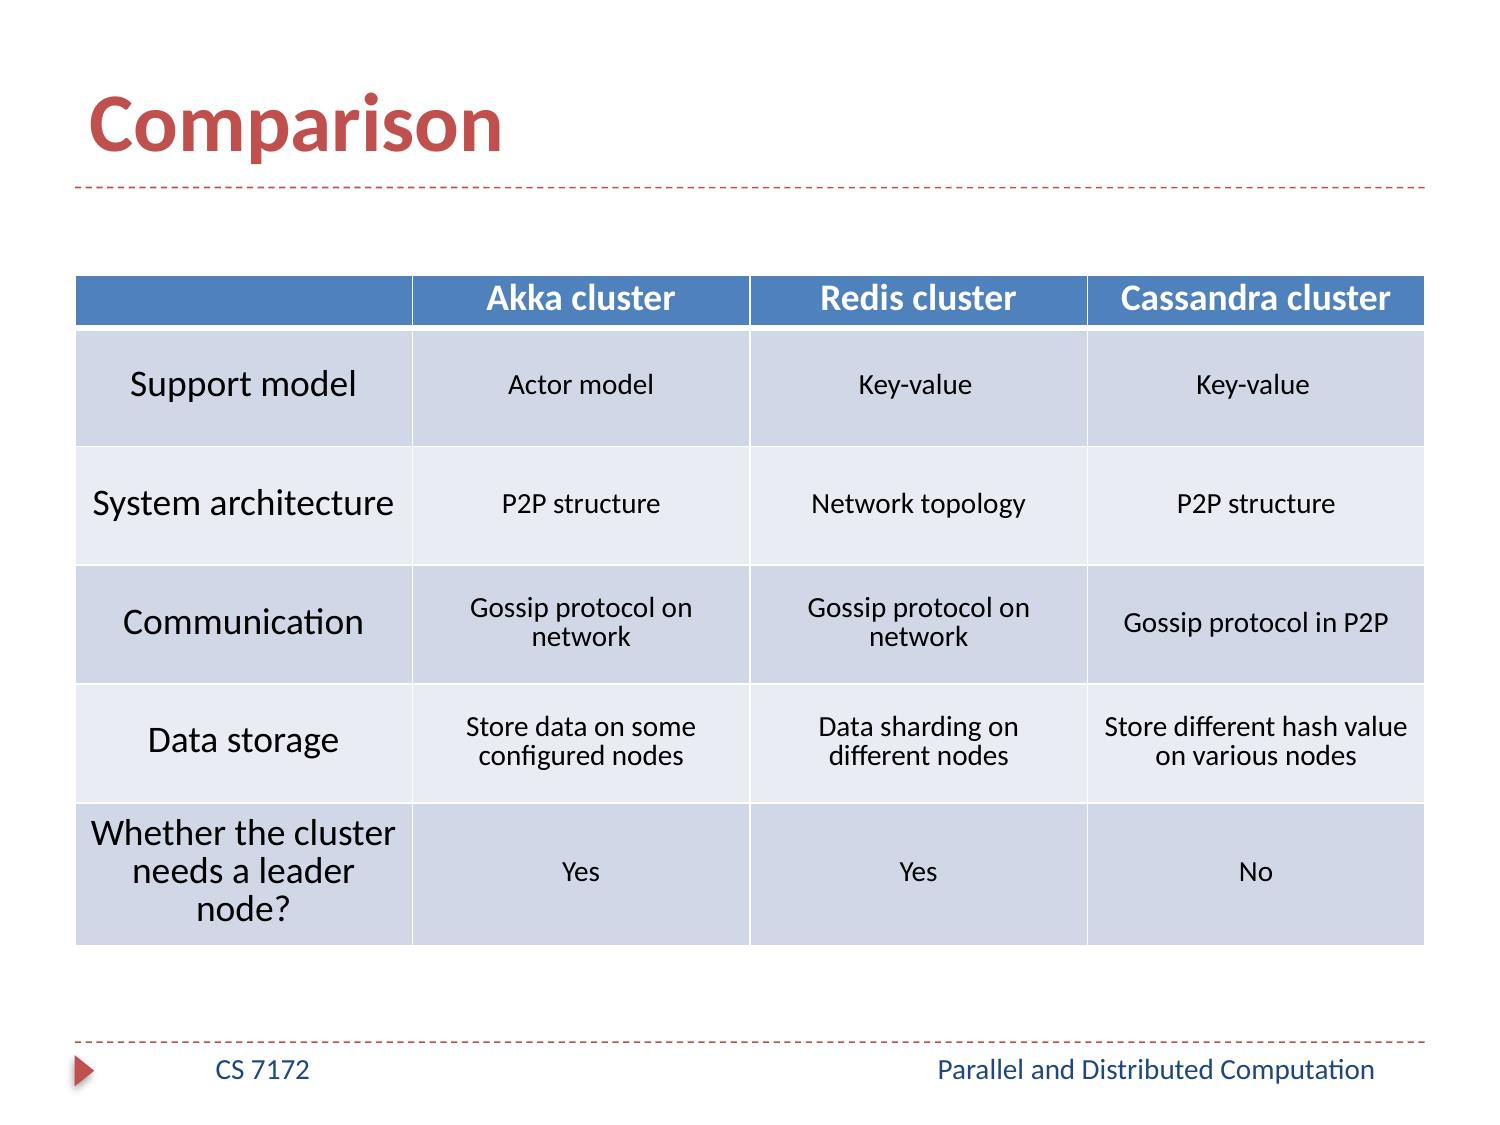

# Comparison
|  | Akka cluster | Redis cluster | Cassandra cluster |
| --- | --- | --- | --- |
| Support model | Actor model | Key-value | Key-value |
| System architecture | P2P structure | Network topology | P2P structure |
| Communication | Gossip protocol on network | Gossip protocol on network | Gossip protocol in P2P |
| Data storage | Store data on some configured nodes | Data sharding on different nodes | Store different hash value on various nodes |
| Whether the cluster needs a leader node? | Yes | Yes | No |
CS 7172
Parallel and Distributed Computation